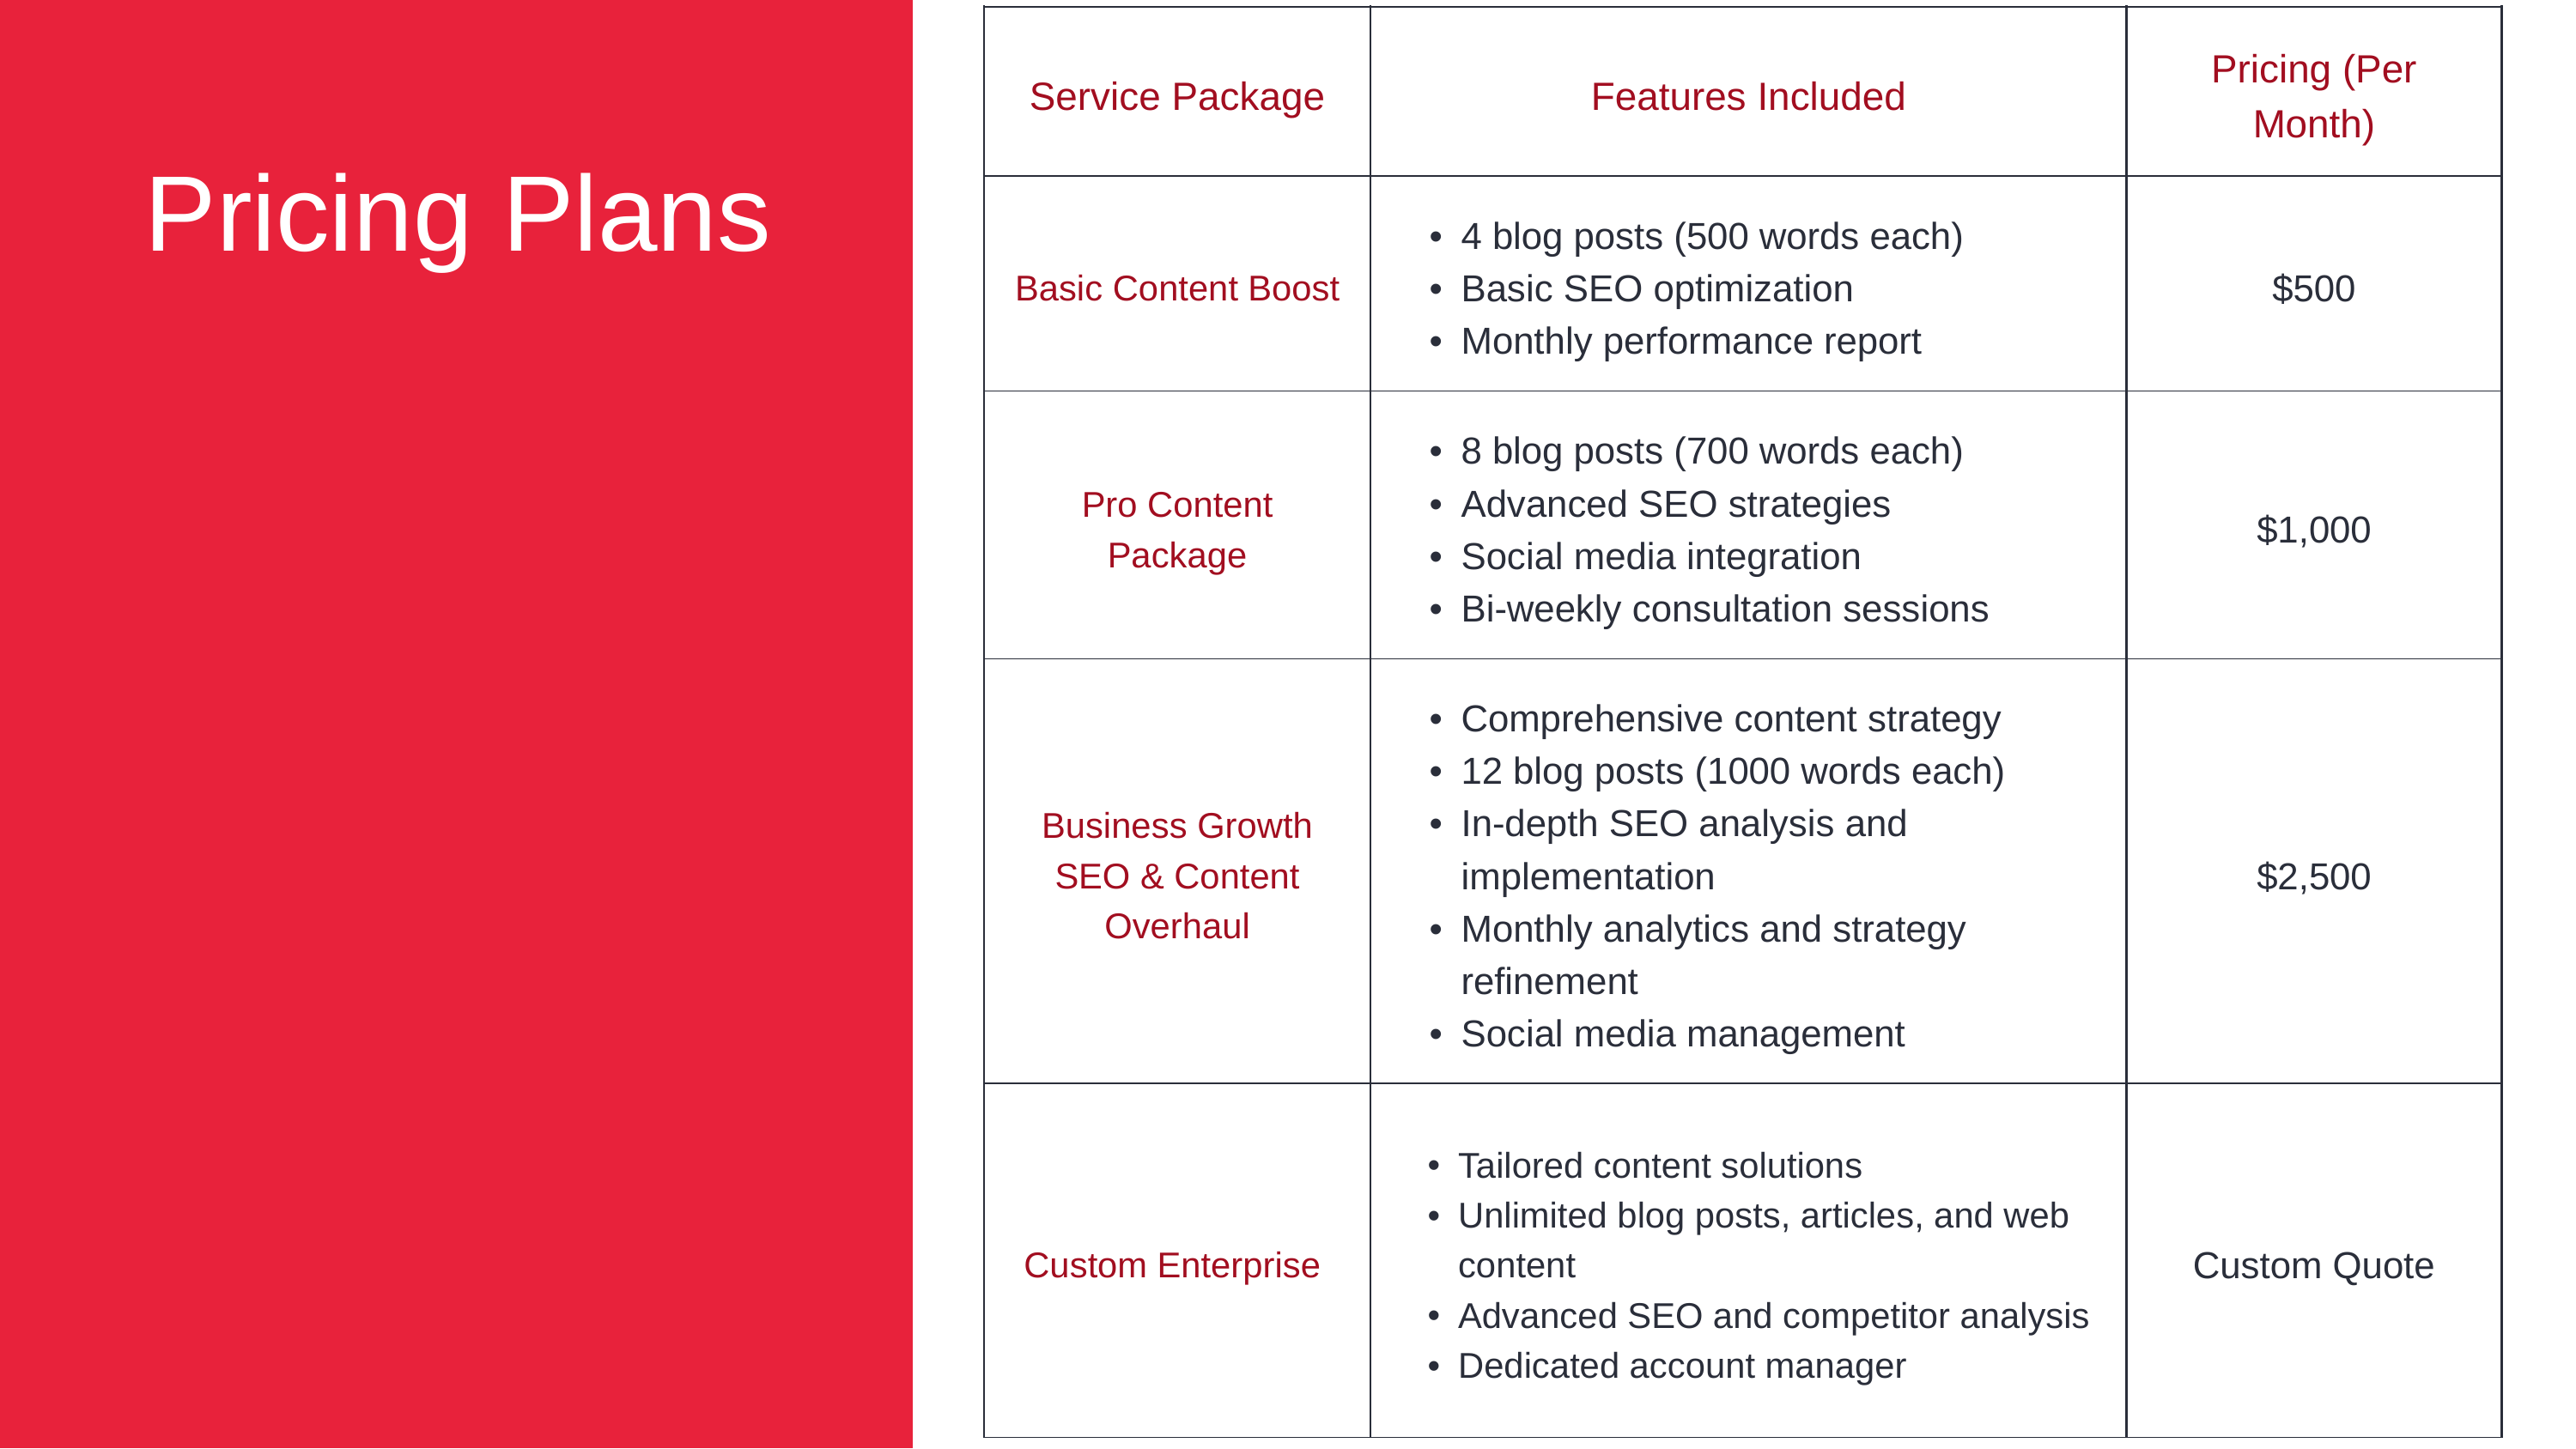

| Service Package | Features Included | Pricing (Per Month) |
| --- | --- | --- |
| Basic Content Boost | 4 blog posts (500 words each) Basic SEO optimization Monthly performance report | $500 |
| Pro Content Package | 8 blog posts (700 words each) Advanced SEO strategies Social media integration Bi-weekly consultation sessions | $1,000 |
| Business Growth SEO & Content Overhaul | Comprehensive content strategy 12 blog posts (1000 words each) In-depth SEO analysis and implementation Monthly analytics and strategy refinement Social media management | $2,500 |
| Custom Enterprise | Tailored content solutions Unlimited blog posts, articles, and web content Advanced SEO and competitor analysis Dedicated account manager | Custom Quote |
Pricing Plans